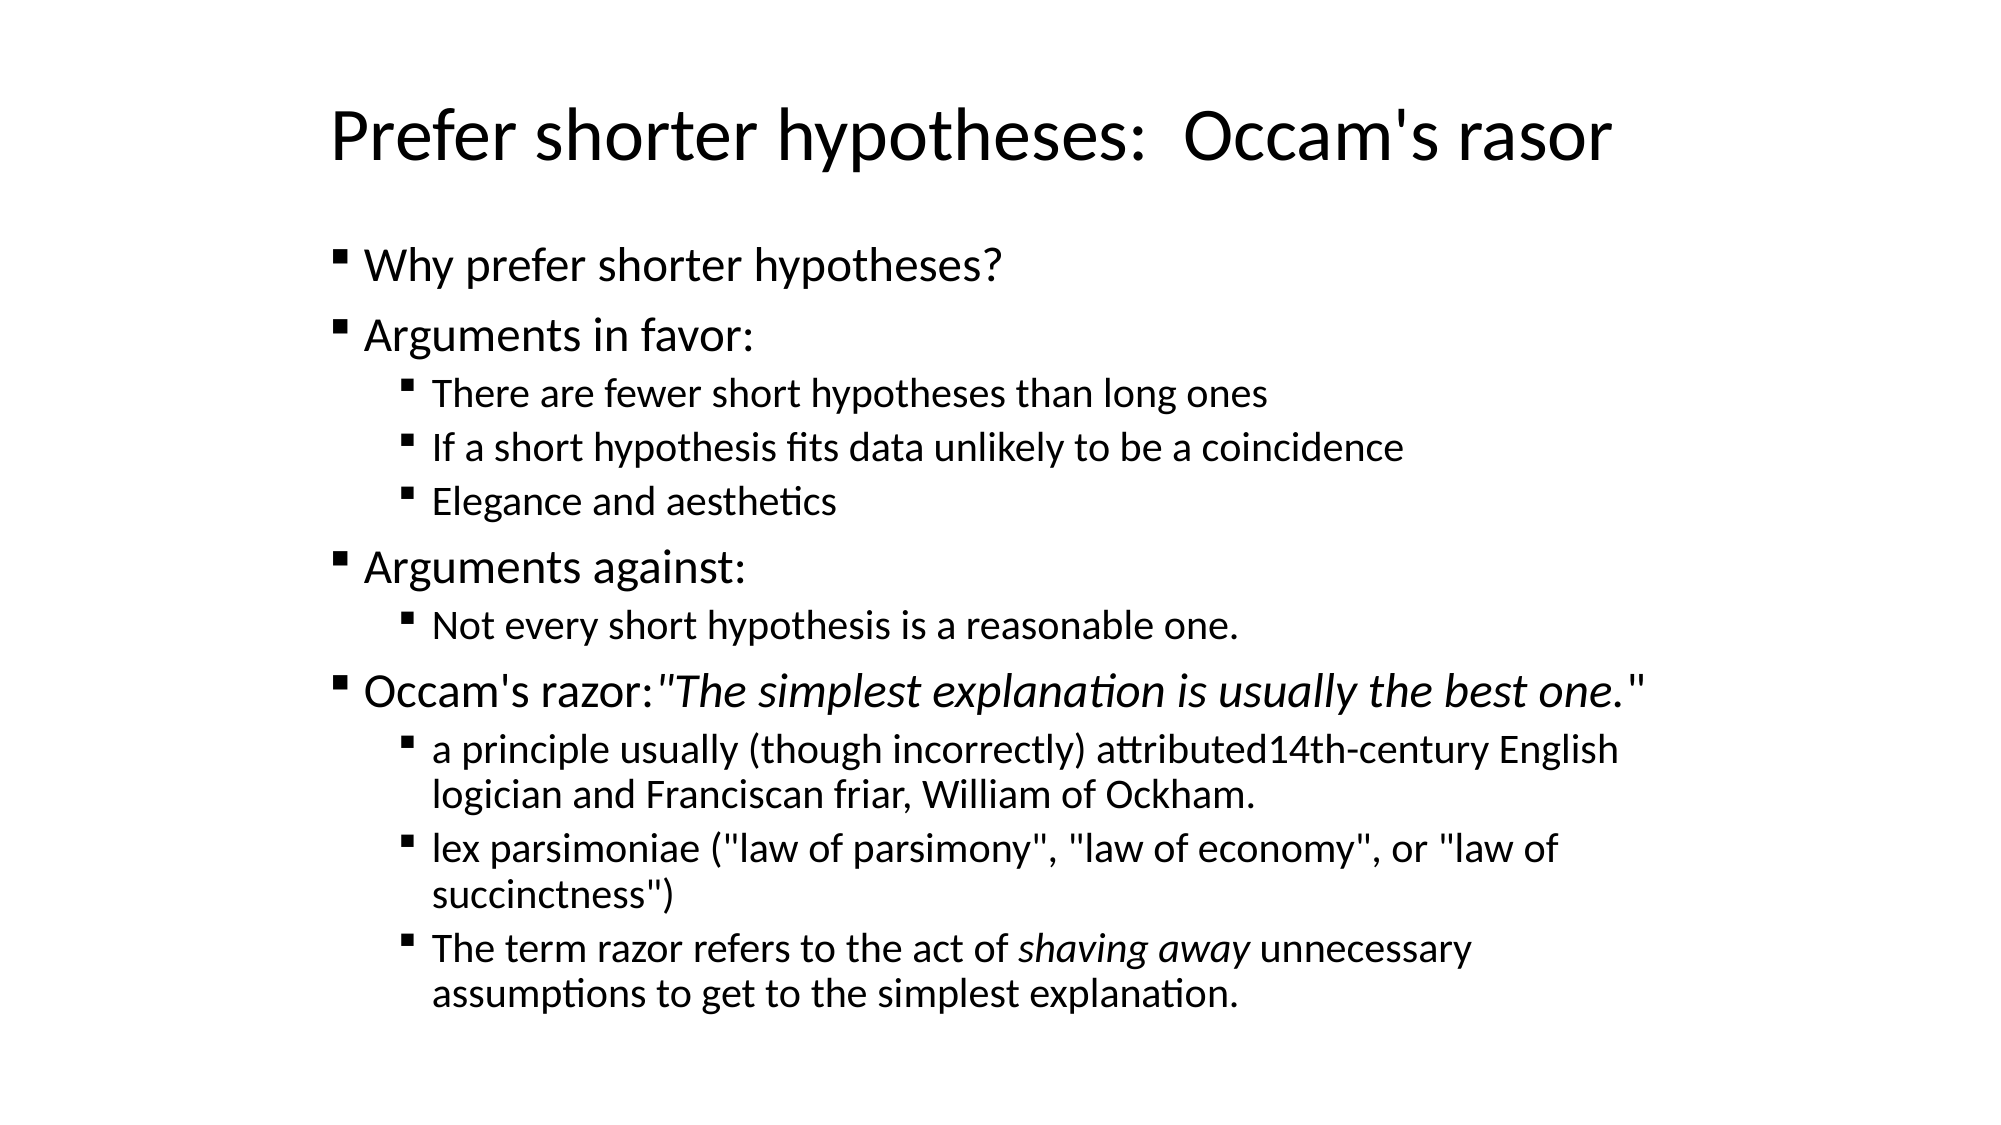

# Prefer shorter hypotheses:  Occam's rasor
Why prefer shorter hypotheses?
Arguments in favor:
There are fewer short hypotheses than long ones
If a short hypothesis fits data unlikely to be a coincidence
Elegance and aesthetics
Arguments against:
Not every short hypothesis is a reasonable one.
Occam's razor:"The simplest explanation is usually the best one."
a principle usually (though incorrectly) attributed14th-century English logician and Franciscan friar, William of Ockham.
lex parsimoniae ("law of parsimony", "law of economy", or "law of succinctness")
The term razor refers to the act of shaving away unnecessary assumptions to get to the simplest explanation.